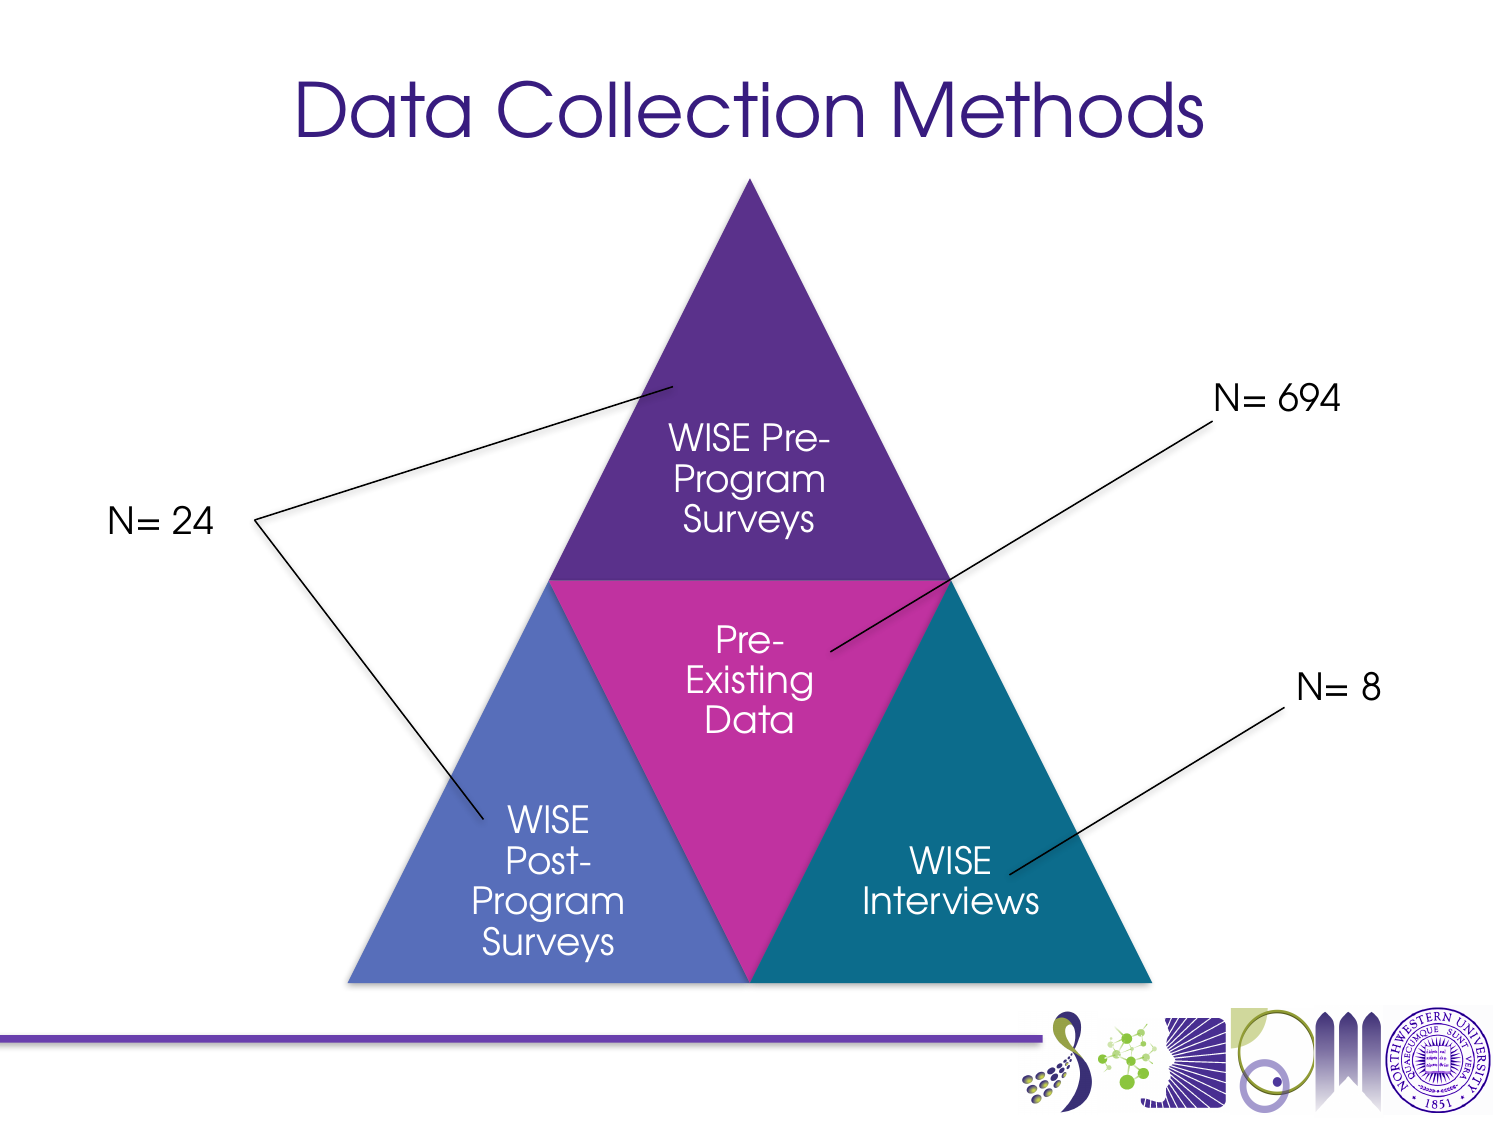

Data Collection Methods
WISE Pre-Program Surveys
WISE Post-Program Surveys
Pre-Existing Data
WISE Interviews
N= 694
N= 24
N= 8